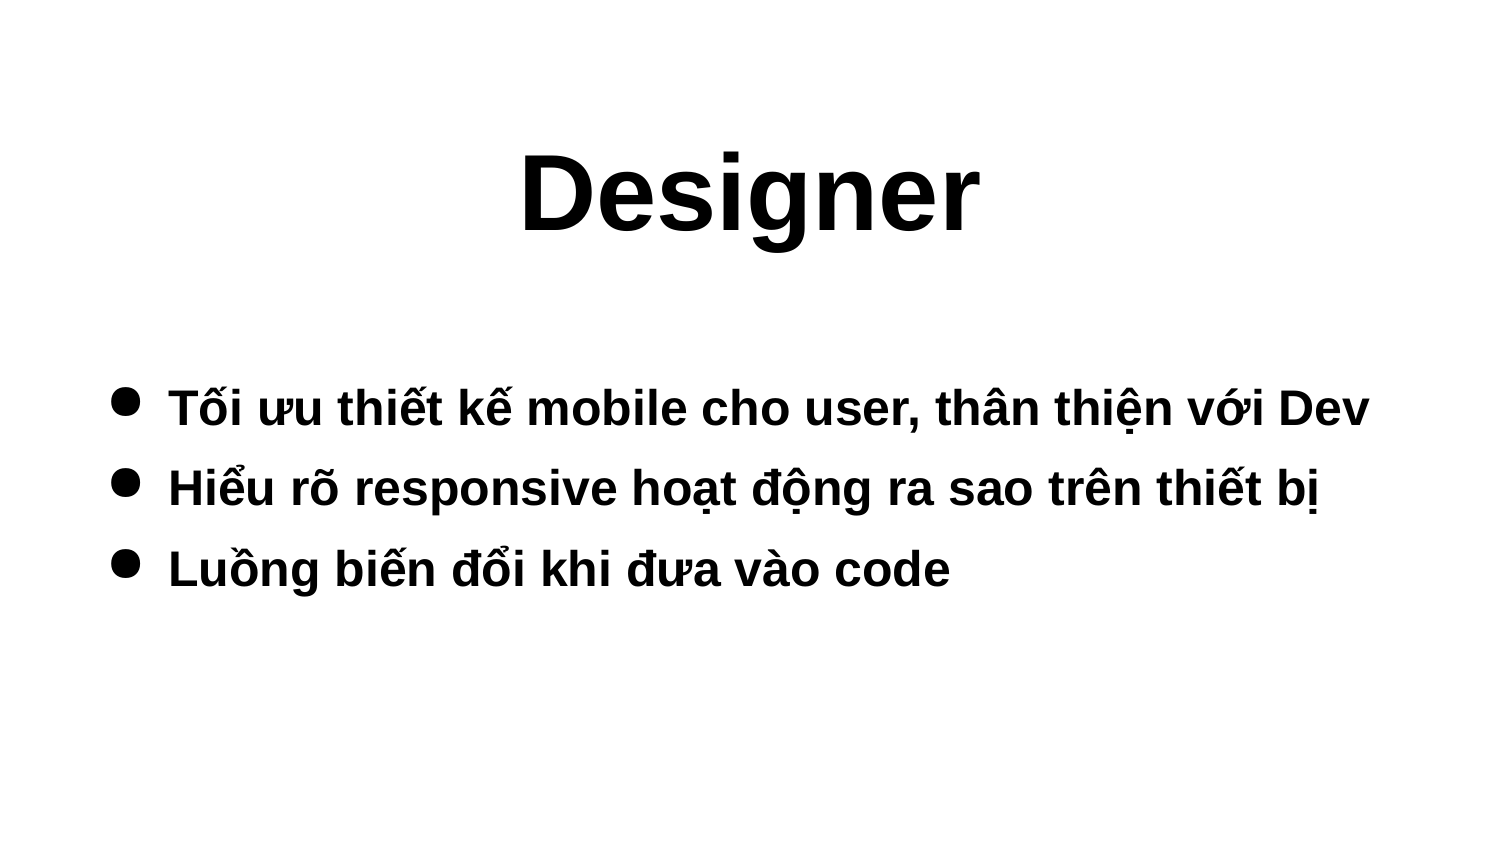

# Designer
Tối ưu thiết kế mobile cho user, thân thiện với Dev
Hiểu rõ responsive hoạt động ra sao trên thiết bị
Luồng biến đổi khi đưa vào code